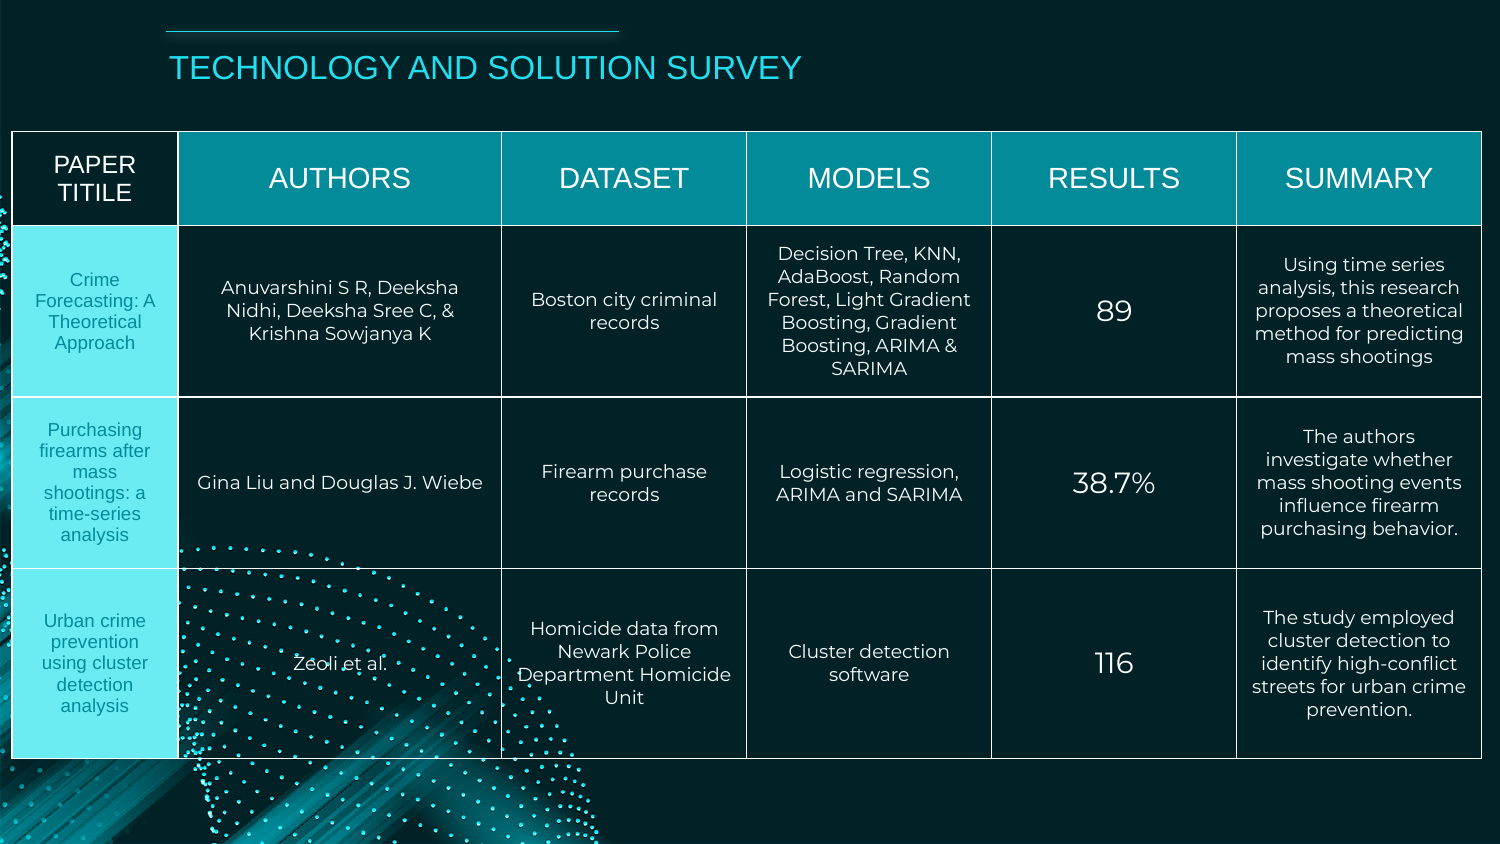

# TECHNOLOGY AND SOLUTION SURVEY
| PAPER TITILE | AUTHORS | DATASET | MODELS | RESULTS | SUMMARY |
| --- | --- | --- | --- | --- | --- |
| Crime Forecasting: A Theoretical Approach | Anuvarshini S R, Deeksha Nidhi, Deeksha Sree C, & Krishna Sowjanya K | Boston city criminal records | Decision Tree, KNN, AdaBoost, Random Forest, Light Gradient Boosting, Gradient Boosting, ARIMA & SARIMA | 89 | Using time series analysis, this research proposes a theoretical method for predicting mass shootings |
| Purchasing firearms after mass shootings: a time-series analysis | Gina Liu and Douglas J. Wiebe | Firearm purchase records | Logistic regression, ARIMA and SARIMA | 38.7% | The authors investigate whether mass shooting events influence firearm purchasing behavior. |
| Urban crime prevention using cluster detection analysis | Zeoli et al. | Homicide data from Newark Police Department Homicide Unit | Cluster detection software | 116 | The study employed cluster detection to identify high-conflict streets for urban crime prevention. |